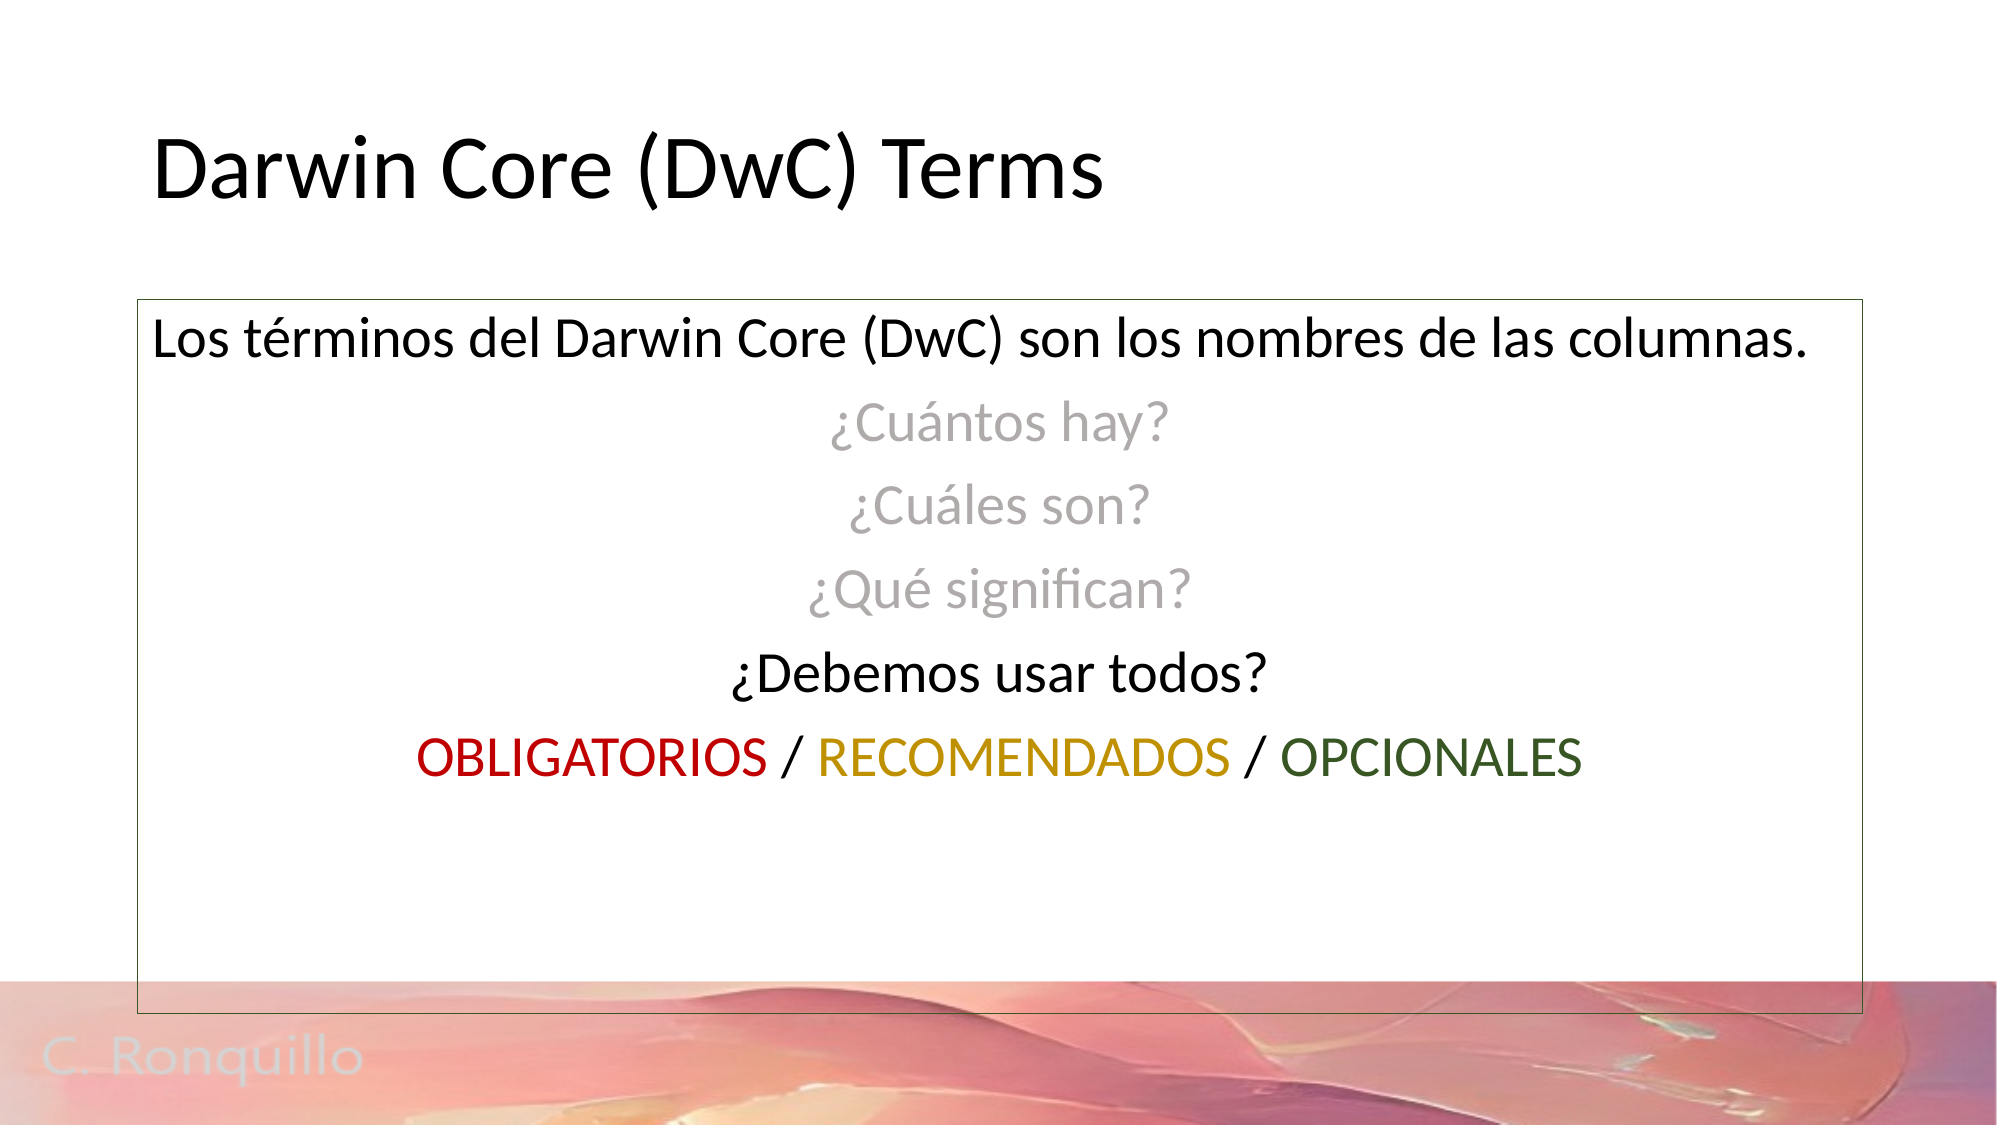

# Darwin Core (DwC) Terms
Los términos del Darwin Core (DwC) son los nombres de las columnas.
¿Cuántos hay?
¿Cuáles son?
¿Qué significan?
¿Debemos usar todos?
OBLIGATORIOS / RECOMENDADOS / OPCIONALES